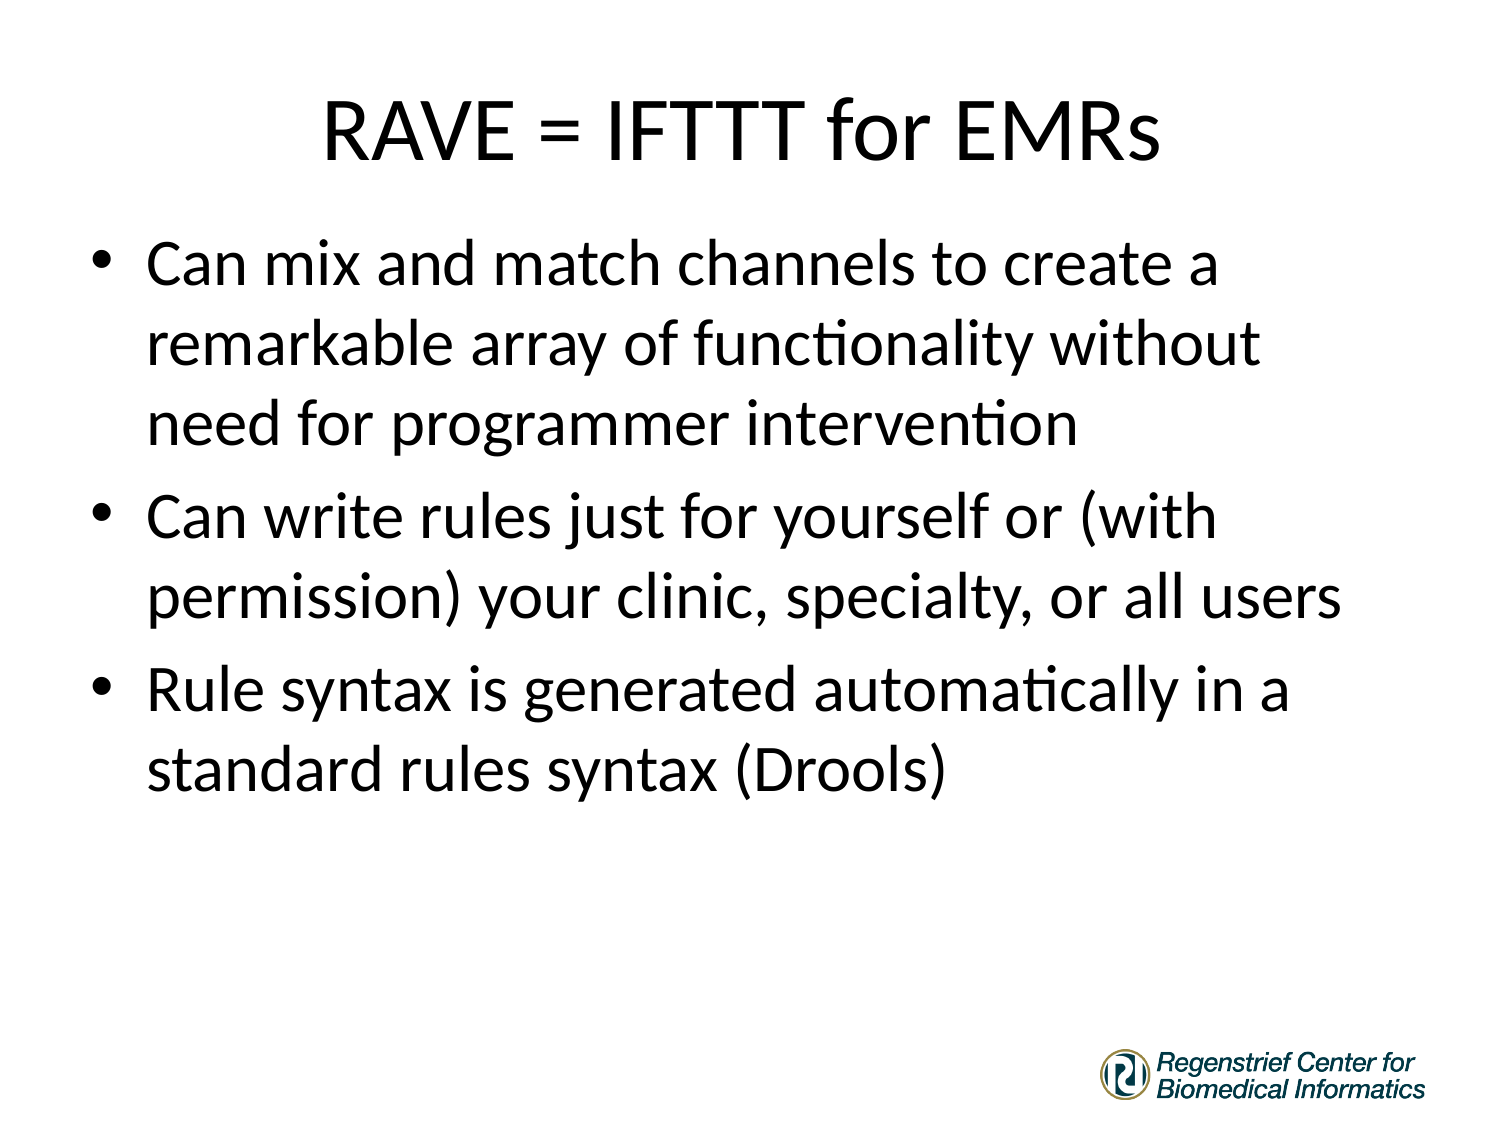

# RAVE = IFTTT for EMRs
Can mix and match channels to create a remarkable array of functionality without need for programmer intervention
Can write rules just for yourself or (with permission) your clinic, specialty, or all users
Rule syntax is generated automatically in a standard rules syntax (Drools)